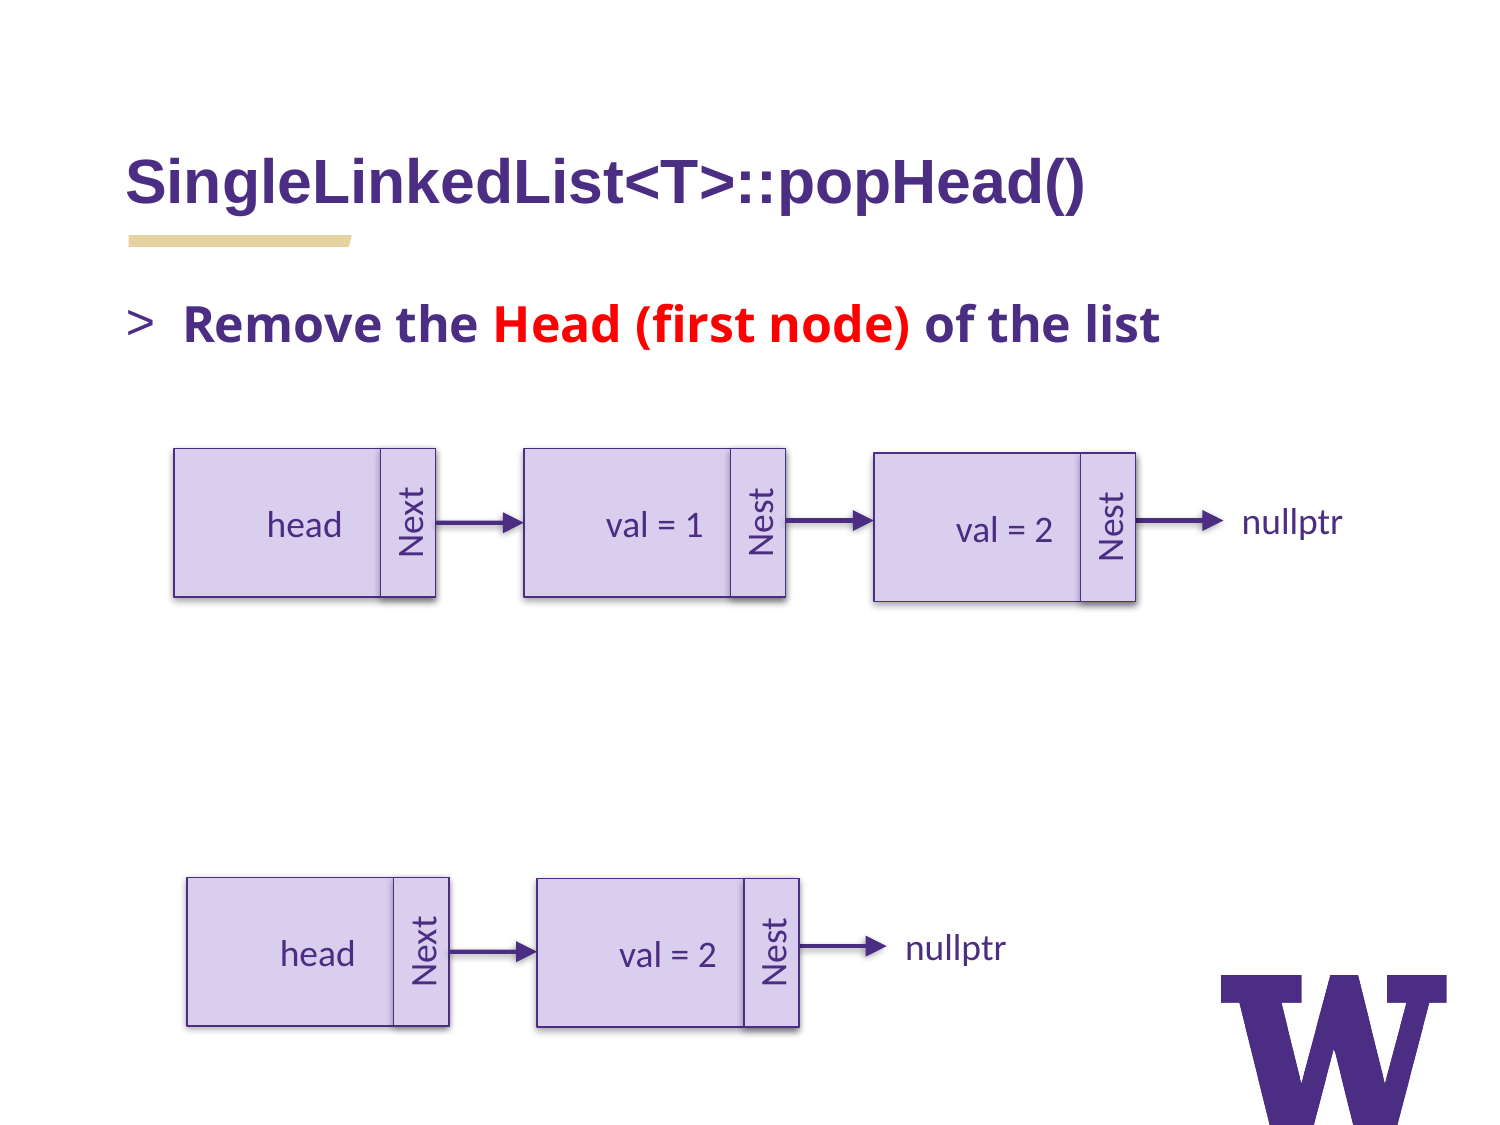

# SingleLinkedList<T>::popHead()
Remove the Head (first node) of the list
val = 1
Nest
head
Next
val = 2
Nest
nullptr
head
Next
val = 2
Nest
nullptr